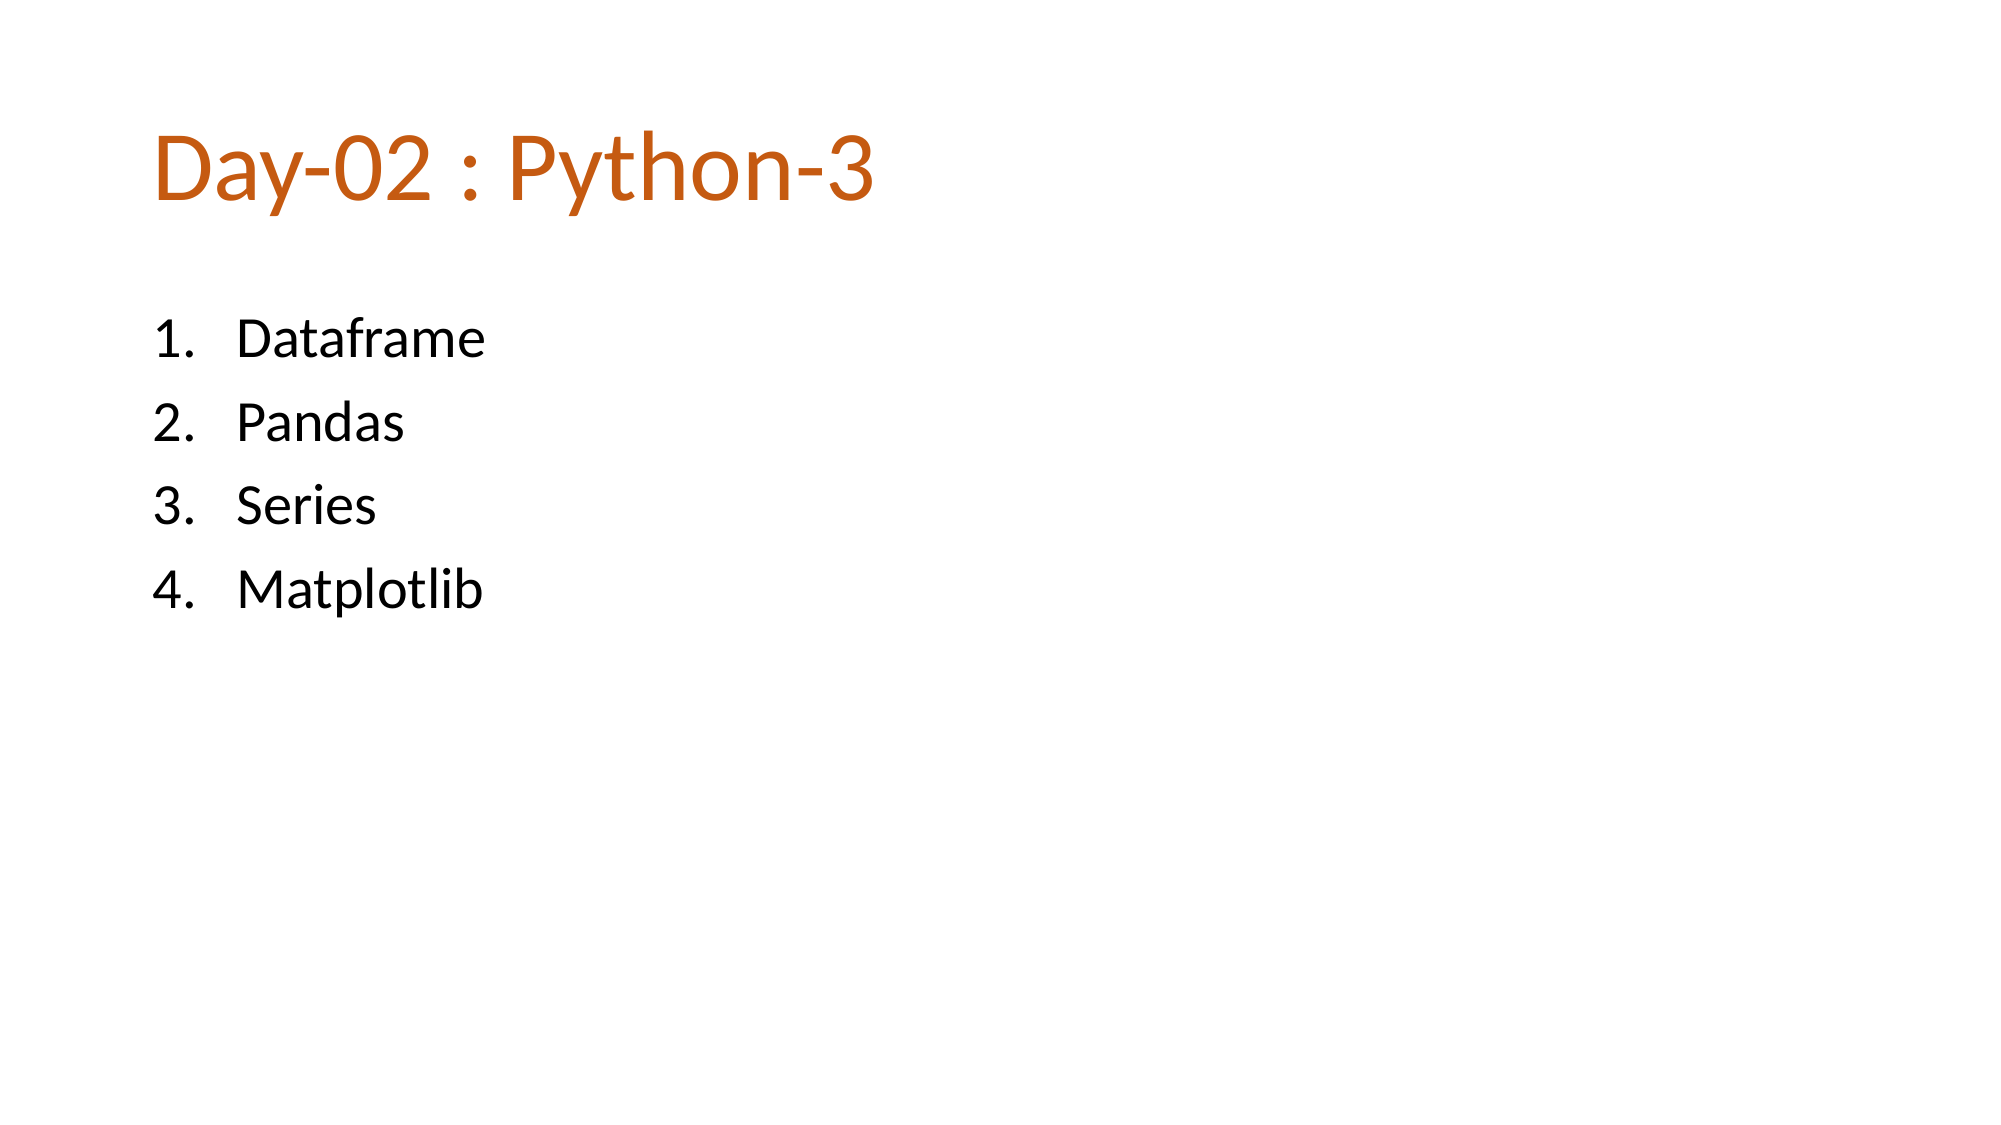

# Day-02 : Python-3
Dataframe
Pandas
Series
Matplotlib